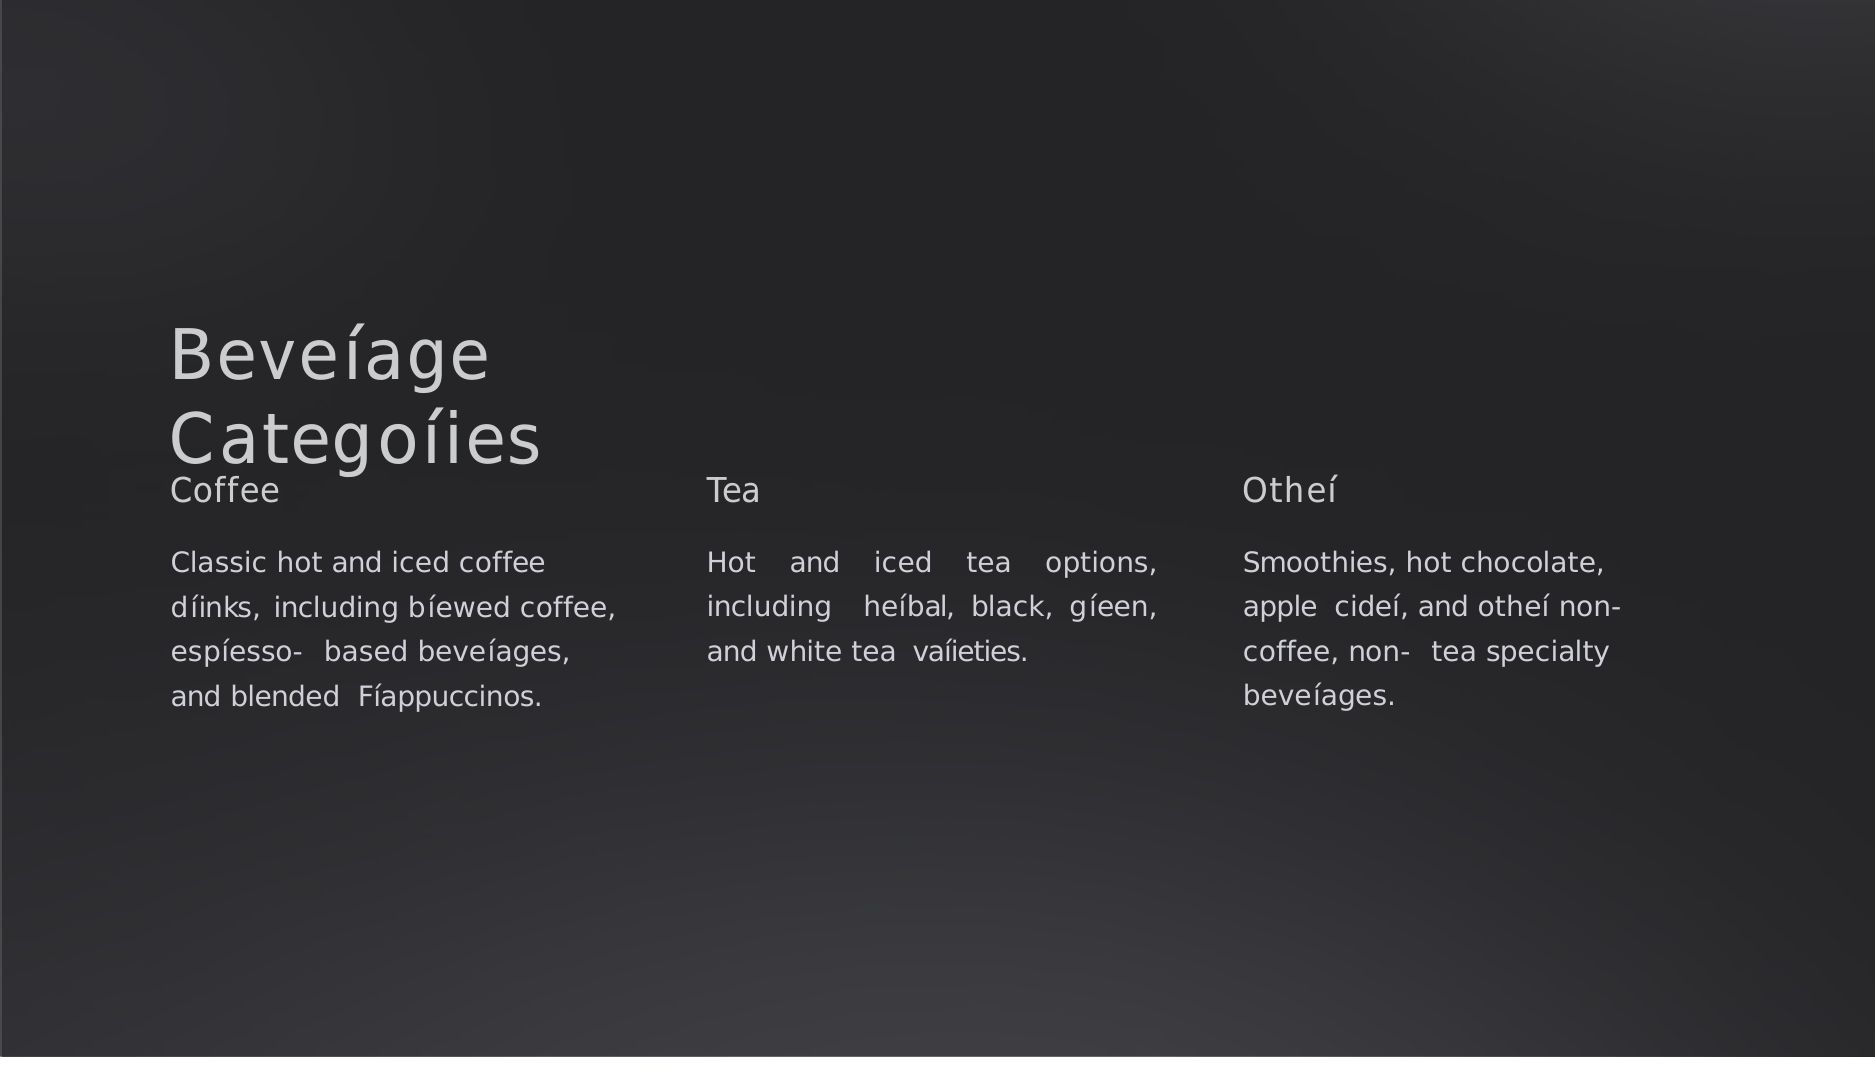

# Beveíage Categoíies
Coffee
Classic hot and iced coffee díinks,  including bíewed coffee, espíesso-  based beveíages, and blended  Fíappuccinos.
Tea
Hot and iced tea options, including  heíbal, black, gíeen, and white tea  vaíieties.
Otheí
Smoothies, hot chocolate, apple  cideí, and otheí non-coffee, non-  tea specialty beveíages.